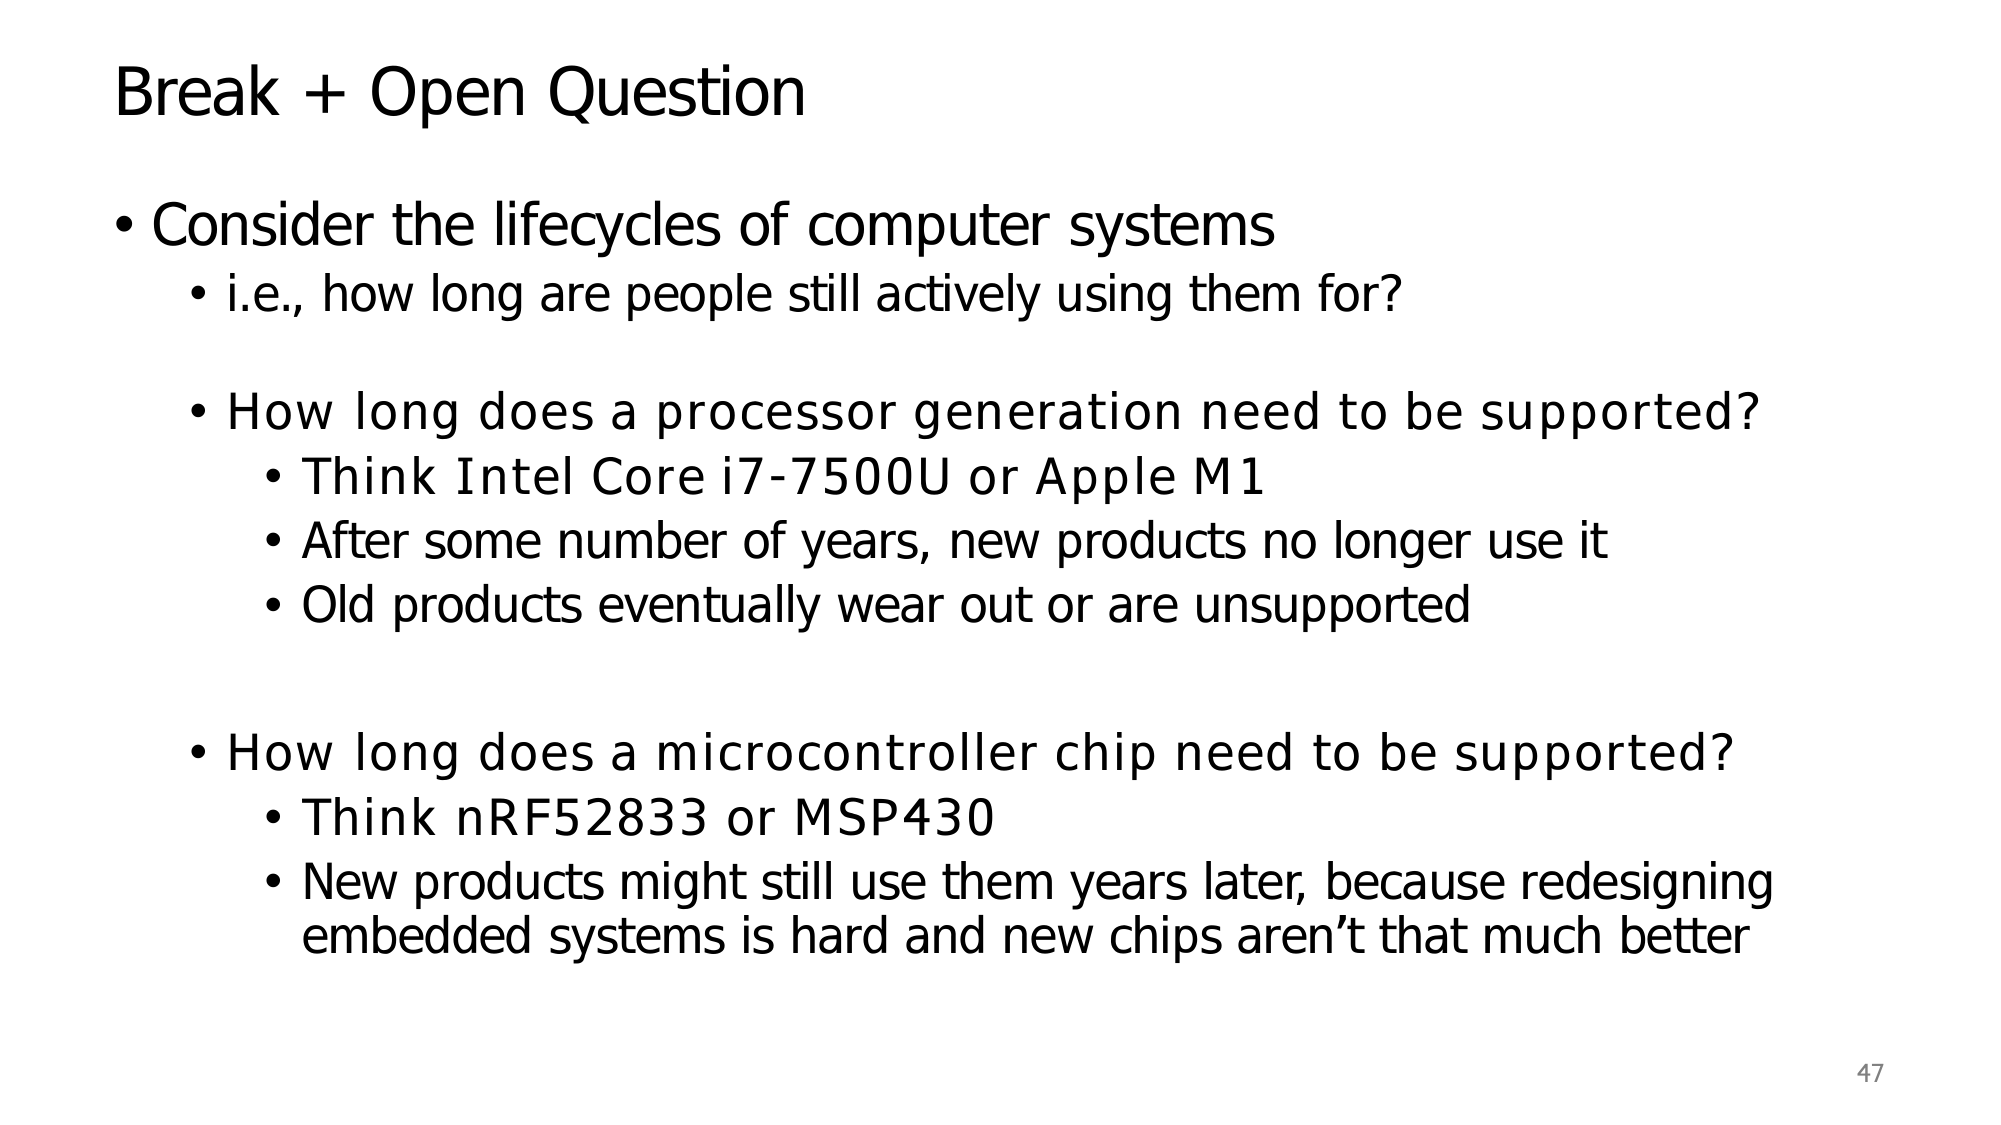

# Break + Open Question
Consider the lifecycles of computer systems
i.e., how long are people still actively using them for?
How long does a processor generation need to be supported?
Think Intel Core i7-7500U or Apple M1
After some number of years, new products no longer use it
Old products eventually wear out or are unsupported

How long does a microcontroller chip need to be supported?
Think nRF52833 or MSP430
New products might still use them years later, because redesigning embedded systems is hard and new chips aren’t that much better
47